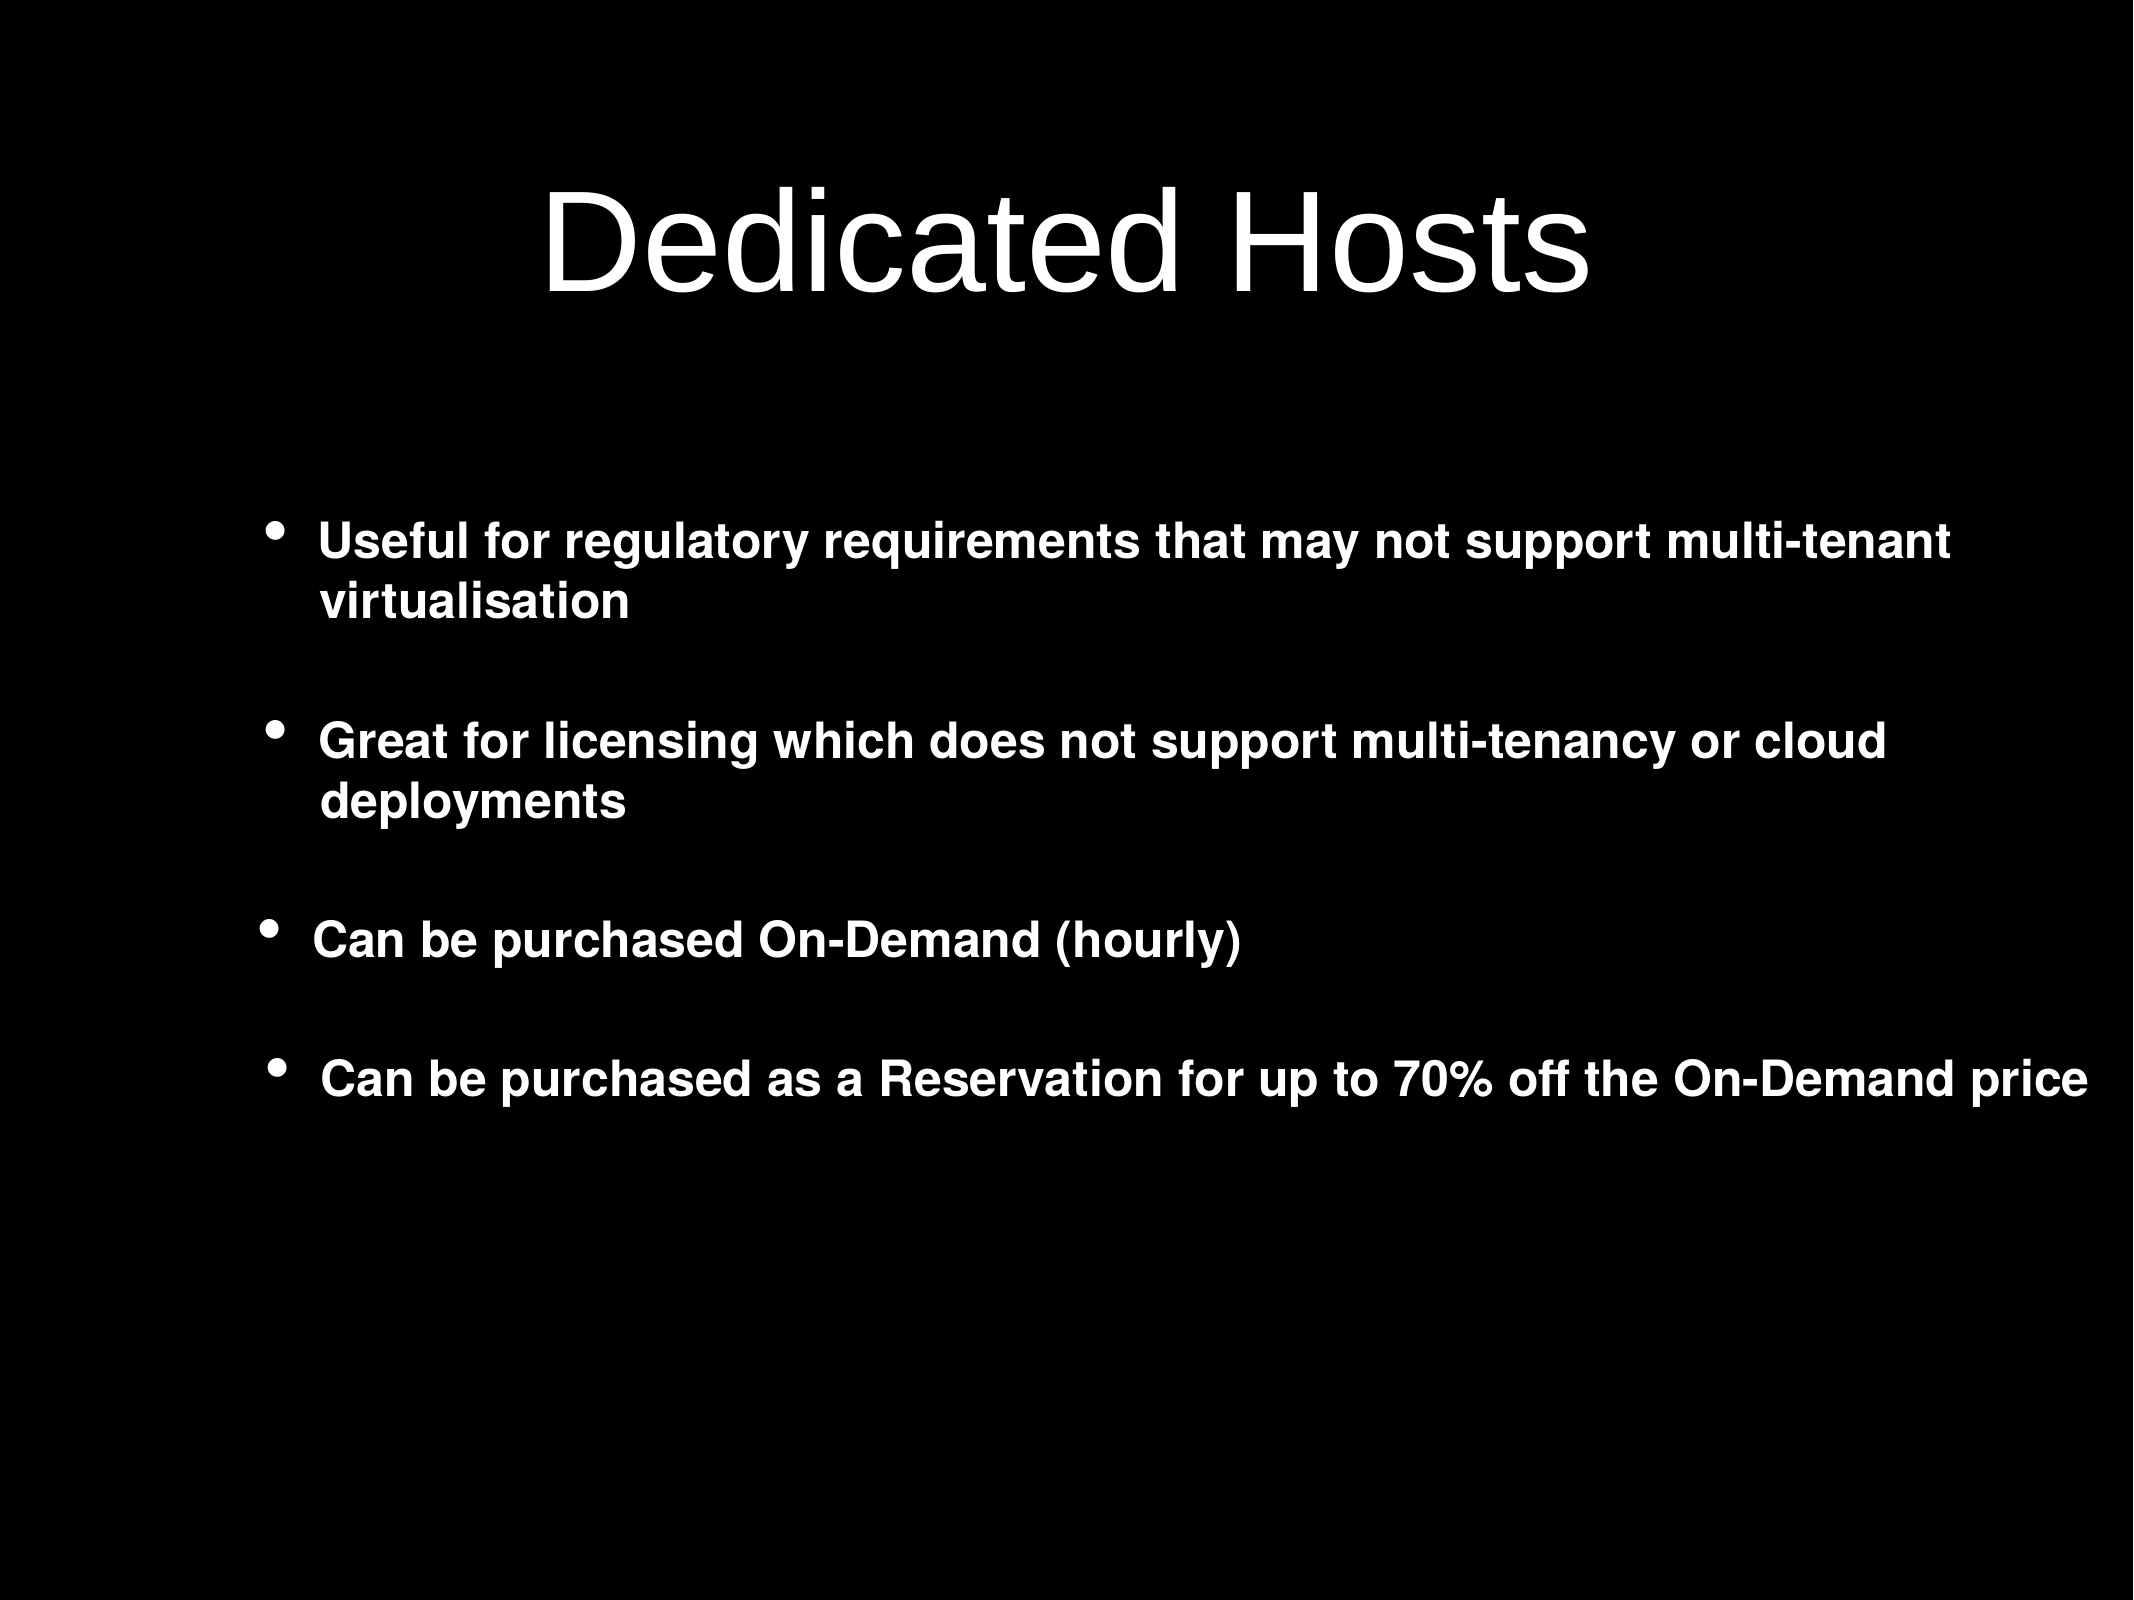

Dedicated Hosts
Useful for regulatory requirements that may not support multi-tenant
    virtualisation
Great for licensing which does not support multi-tenancy or cloud
    deployments
Can be purchased On-Demand (hourly)
Can be purchased as a Reservation for up to 70% off the On-Demand price